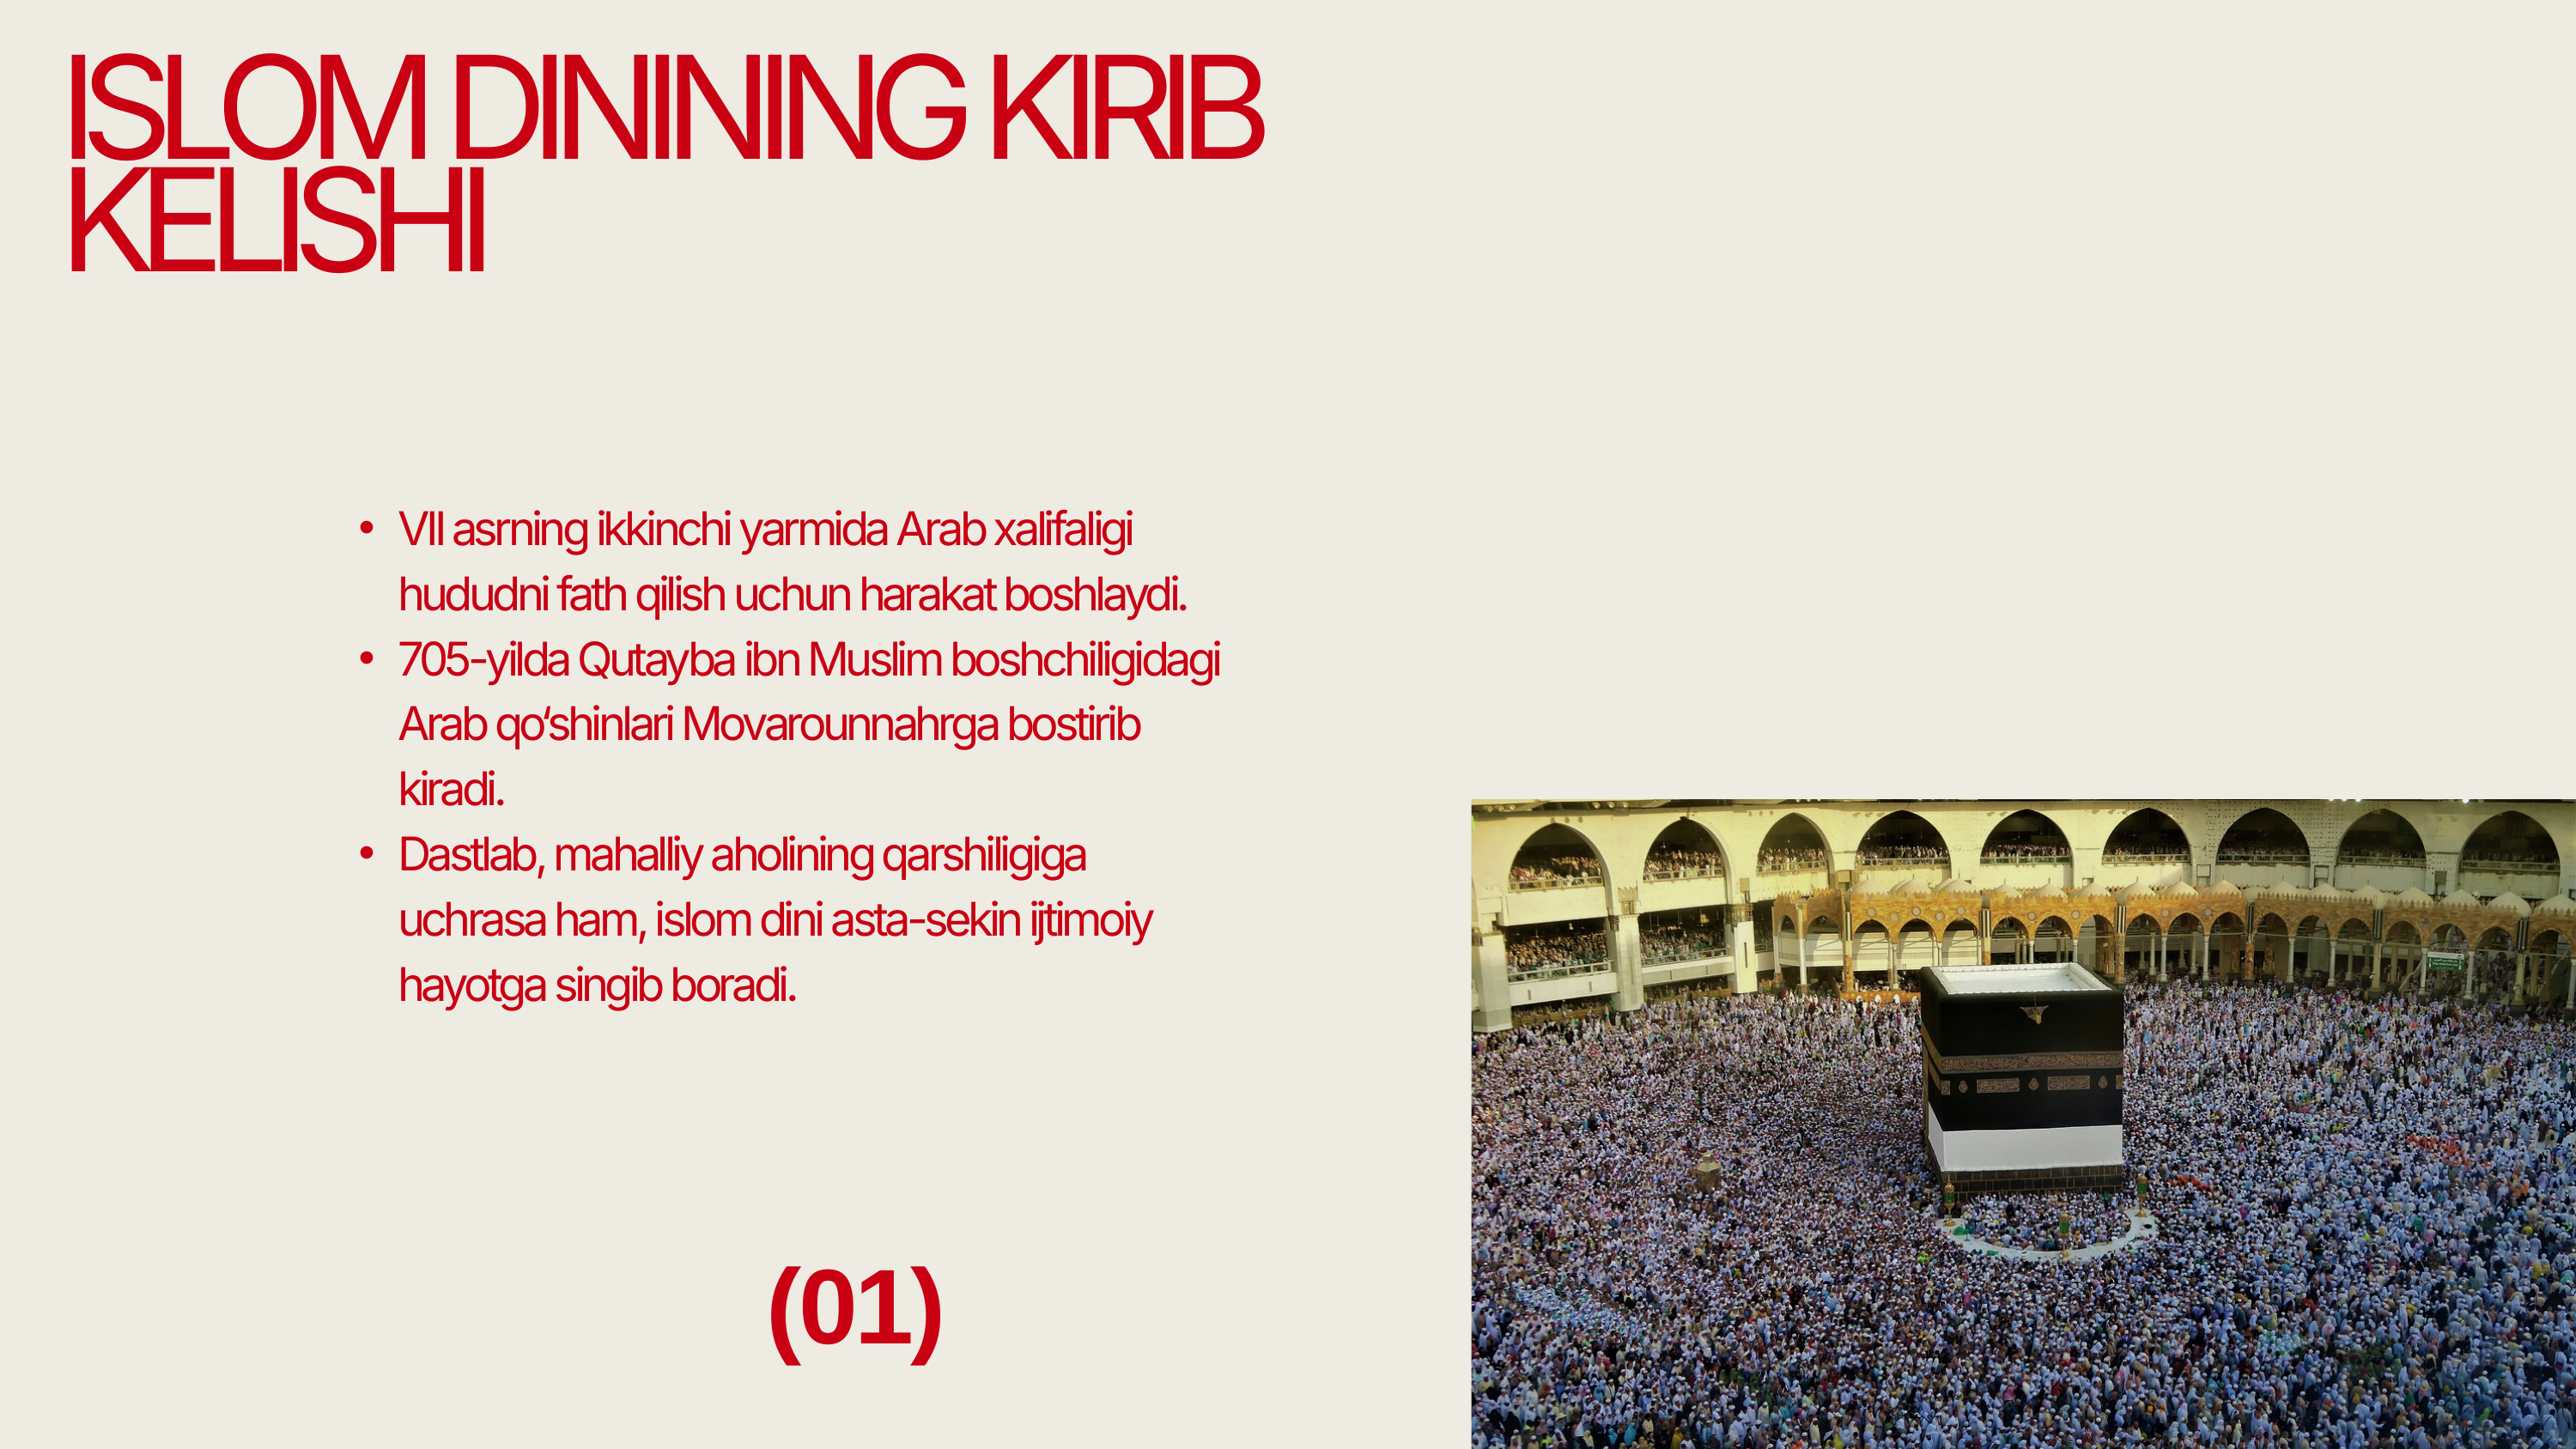

ISLOM DININING KIRIB KELISHI
VII asrning ikkinchi yarmida Arab xalifaligi hududni fath qilish uchun harakat boshlaydi.
705-yilda Qutayba ibn Muslim boshchiligidagi Arab qo‘shinlari Movarounnahrga bostirib kiradi.
Dastlab, mahalliy aholining qarshiligiga uchrasa ham, islom dini asta-sekin ijtimoiy hayotga singib boradi.

(01)